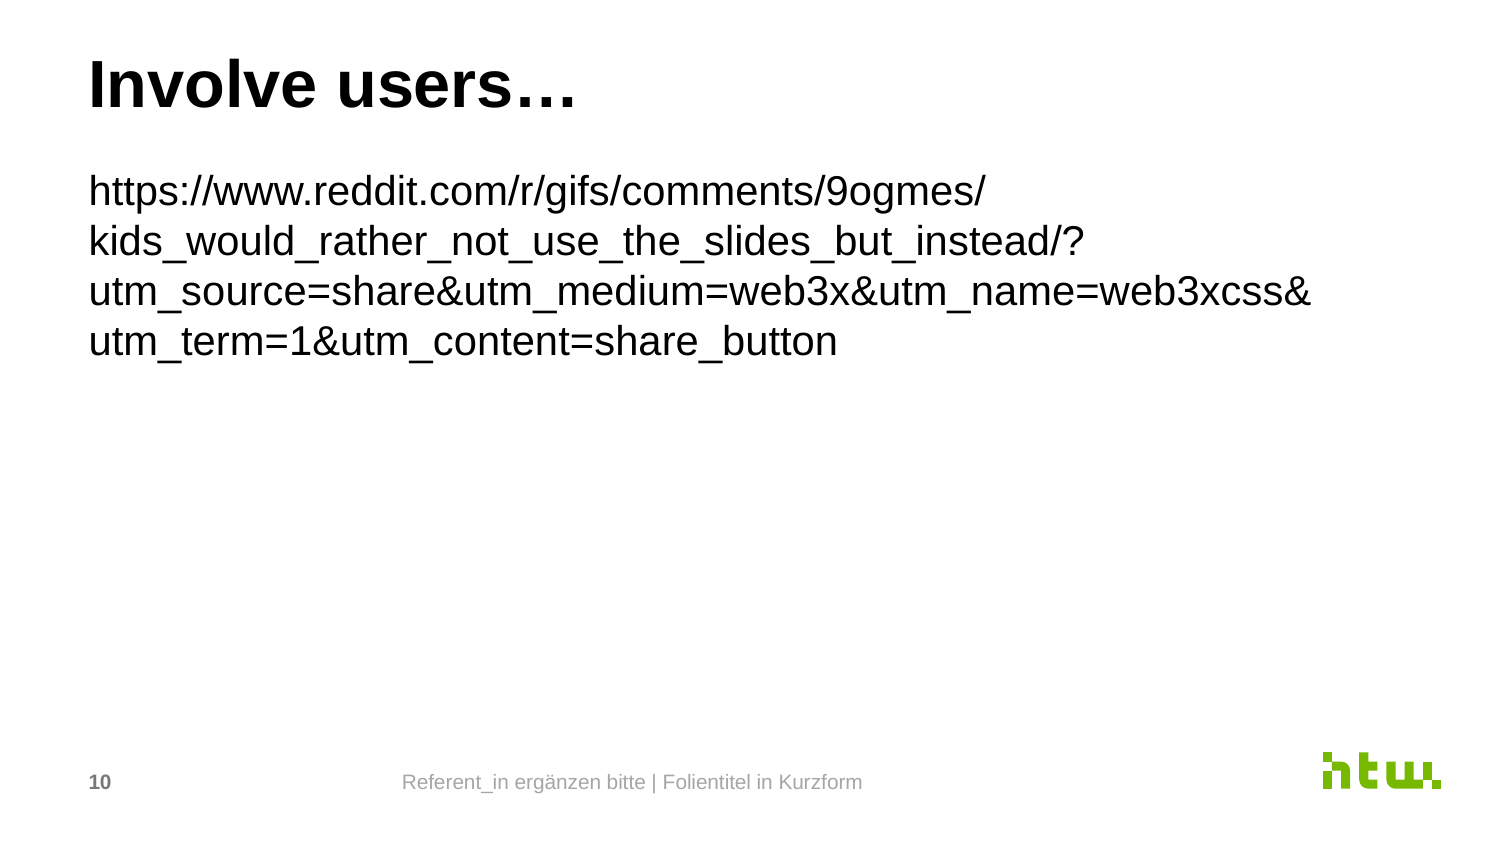

# Involve users…
https://www.reddit.com/r/gifs/comments/9ogmes/kids_would_rather_not_use_the_slides_but_instead/?utm_source=share&utm_medium=web3x&utm_name=web3xcss&utm_term=1&utm_content=share_button
10
Referent_in ergänzen bitte | Folientitel in Kurzform